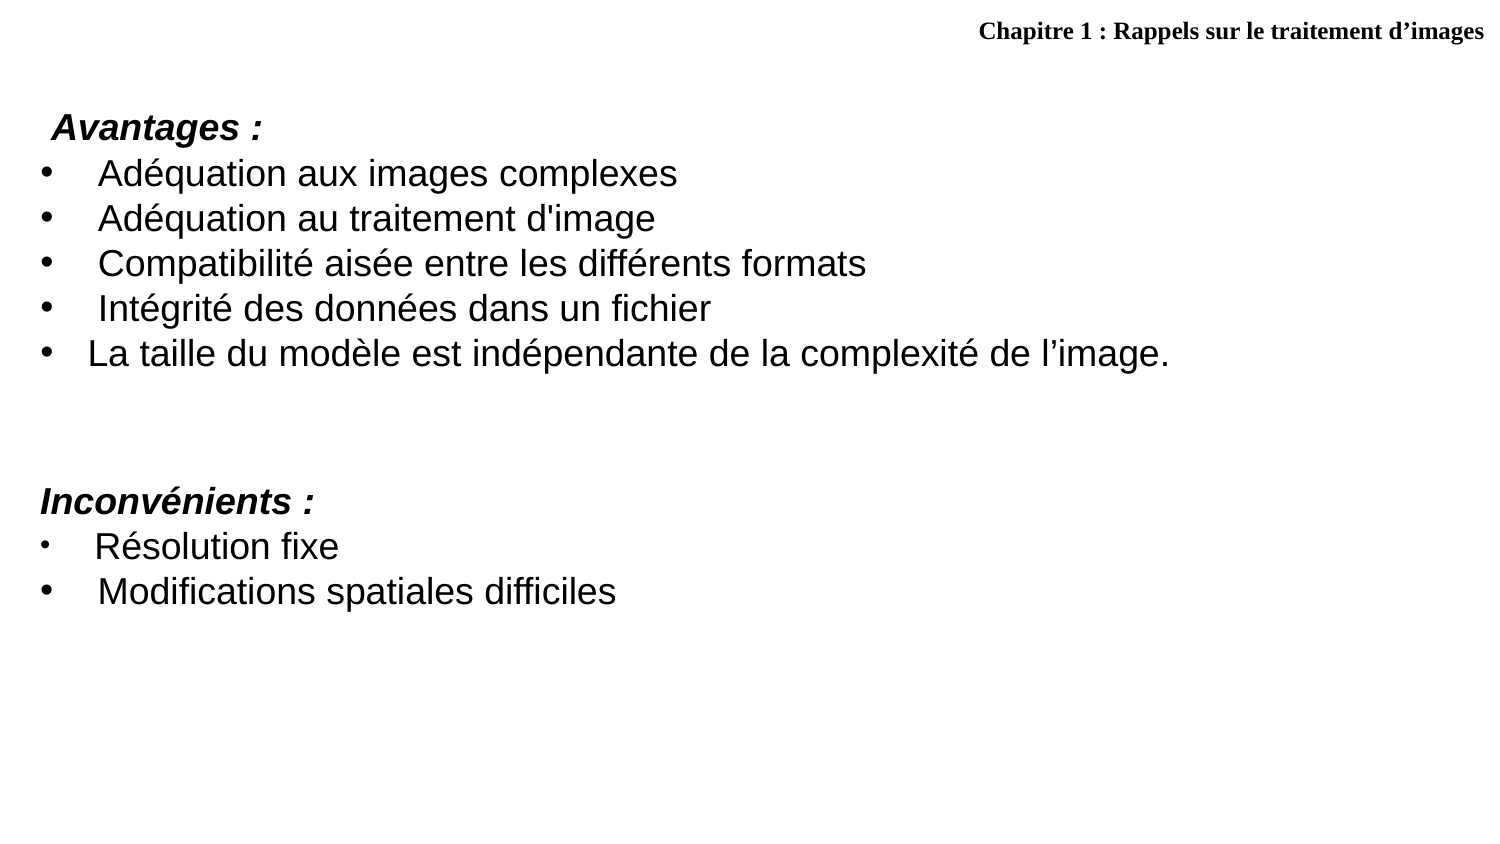

# Chapitre 1 : Rappels sur le traitement d’images

 Avantages :
 Adéquation aux images complexes
 Adéquation au traitement d'image
 Compatibilité aisée entre les différents formats
 Intégrité des données dans un fichier
La taille du modèle est indépendante de la complexité de l’image.

Inconvénients :
 Résolution fixe
 Modifications spatiales difficiles